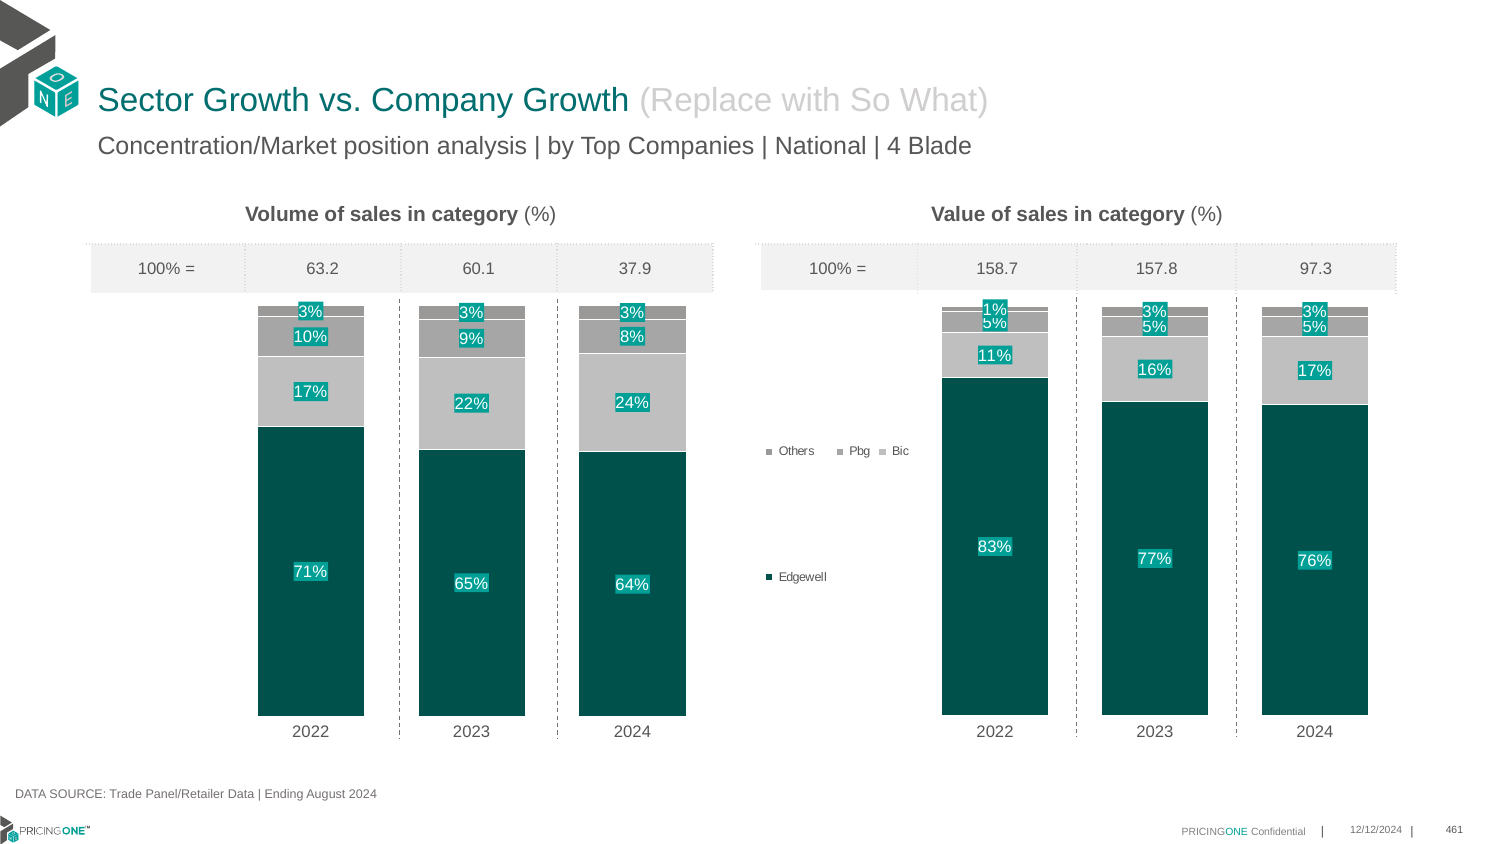

# Sector Growth vs. Company Growth (Replace with So What)
Concentration/Market position analysis | by Top Companies | National | 4 Blade
| Volume of sales in category (%) |  |  |  |
| --- | --- | --- | --- |
| 100% = | 63.2 | 60.1 | 37.9 |
| Value of sales in category (%) |  |  |  |
| --- | --- | --- | --- |
| 100% = | 158.7 | 157.8 | 97.3 |

### Chart

| Category | Edgewell | Bic | Pbg | Others |
|---|---|---|---|---|
| 2022 | 0.7054258728050022 | 0.16954621191829733 | 0.09758127685787986 | 0.02744663841882054 |
| 2023 | 0.6499918788565969 | 0.2242602801256281 | 0.09172822739587497 | 0.03401961362190002 |
| 2024 | 0.6433487291333588 | 0.24057262443604288 | 0.08176521677198652 | 0.03431342965861181 |

### Chart

| Category | Edgewell | Bic | Pbg | Others |
|---|---|---|---|---|
| 2022 | 0.8264795780937959 | 0.10810618995882687 | 0.053001751704231825 | 0.01241248024314543 |
| 2023 | 0.7678766576838371 | 0.1574717380853756 | 0.04961160366156598 | 0.025040000569221385 |
| 2024 | 0.7588440224339413 | 0.16811680040088142 | 0.04666618526632275 | 0.02637299189885453 |
DATA SOURCE: Trade Panel/Retailer Data | Ending August 2024

12/12/2024
461